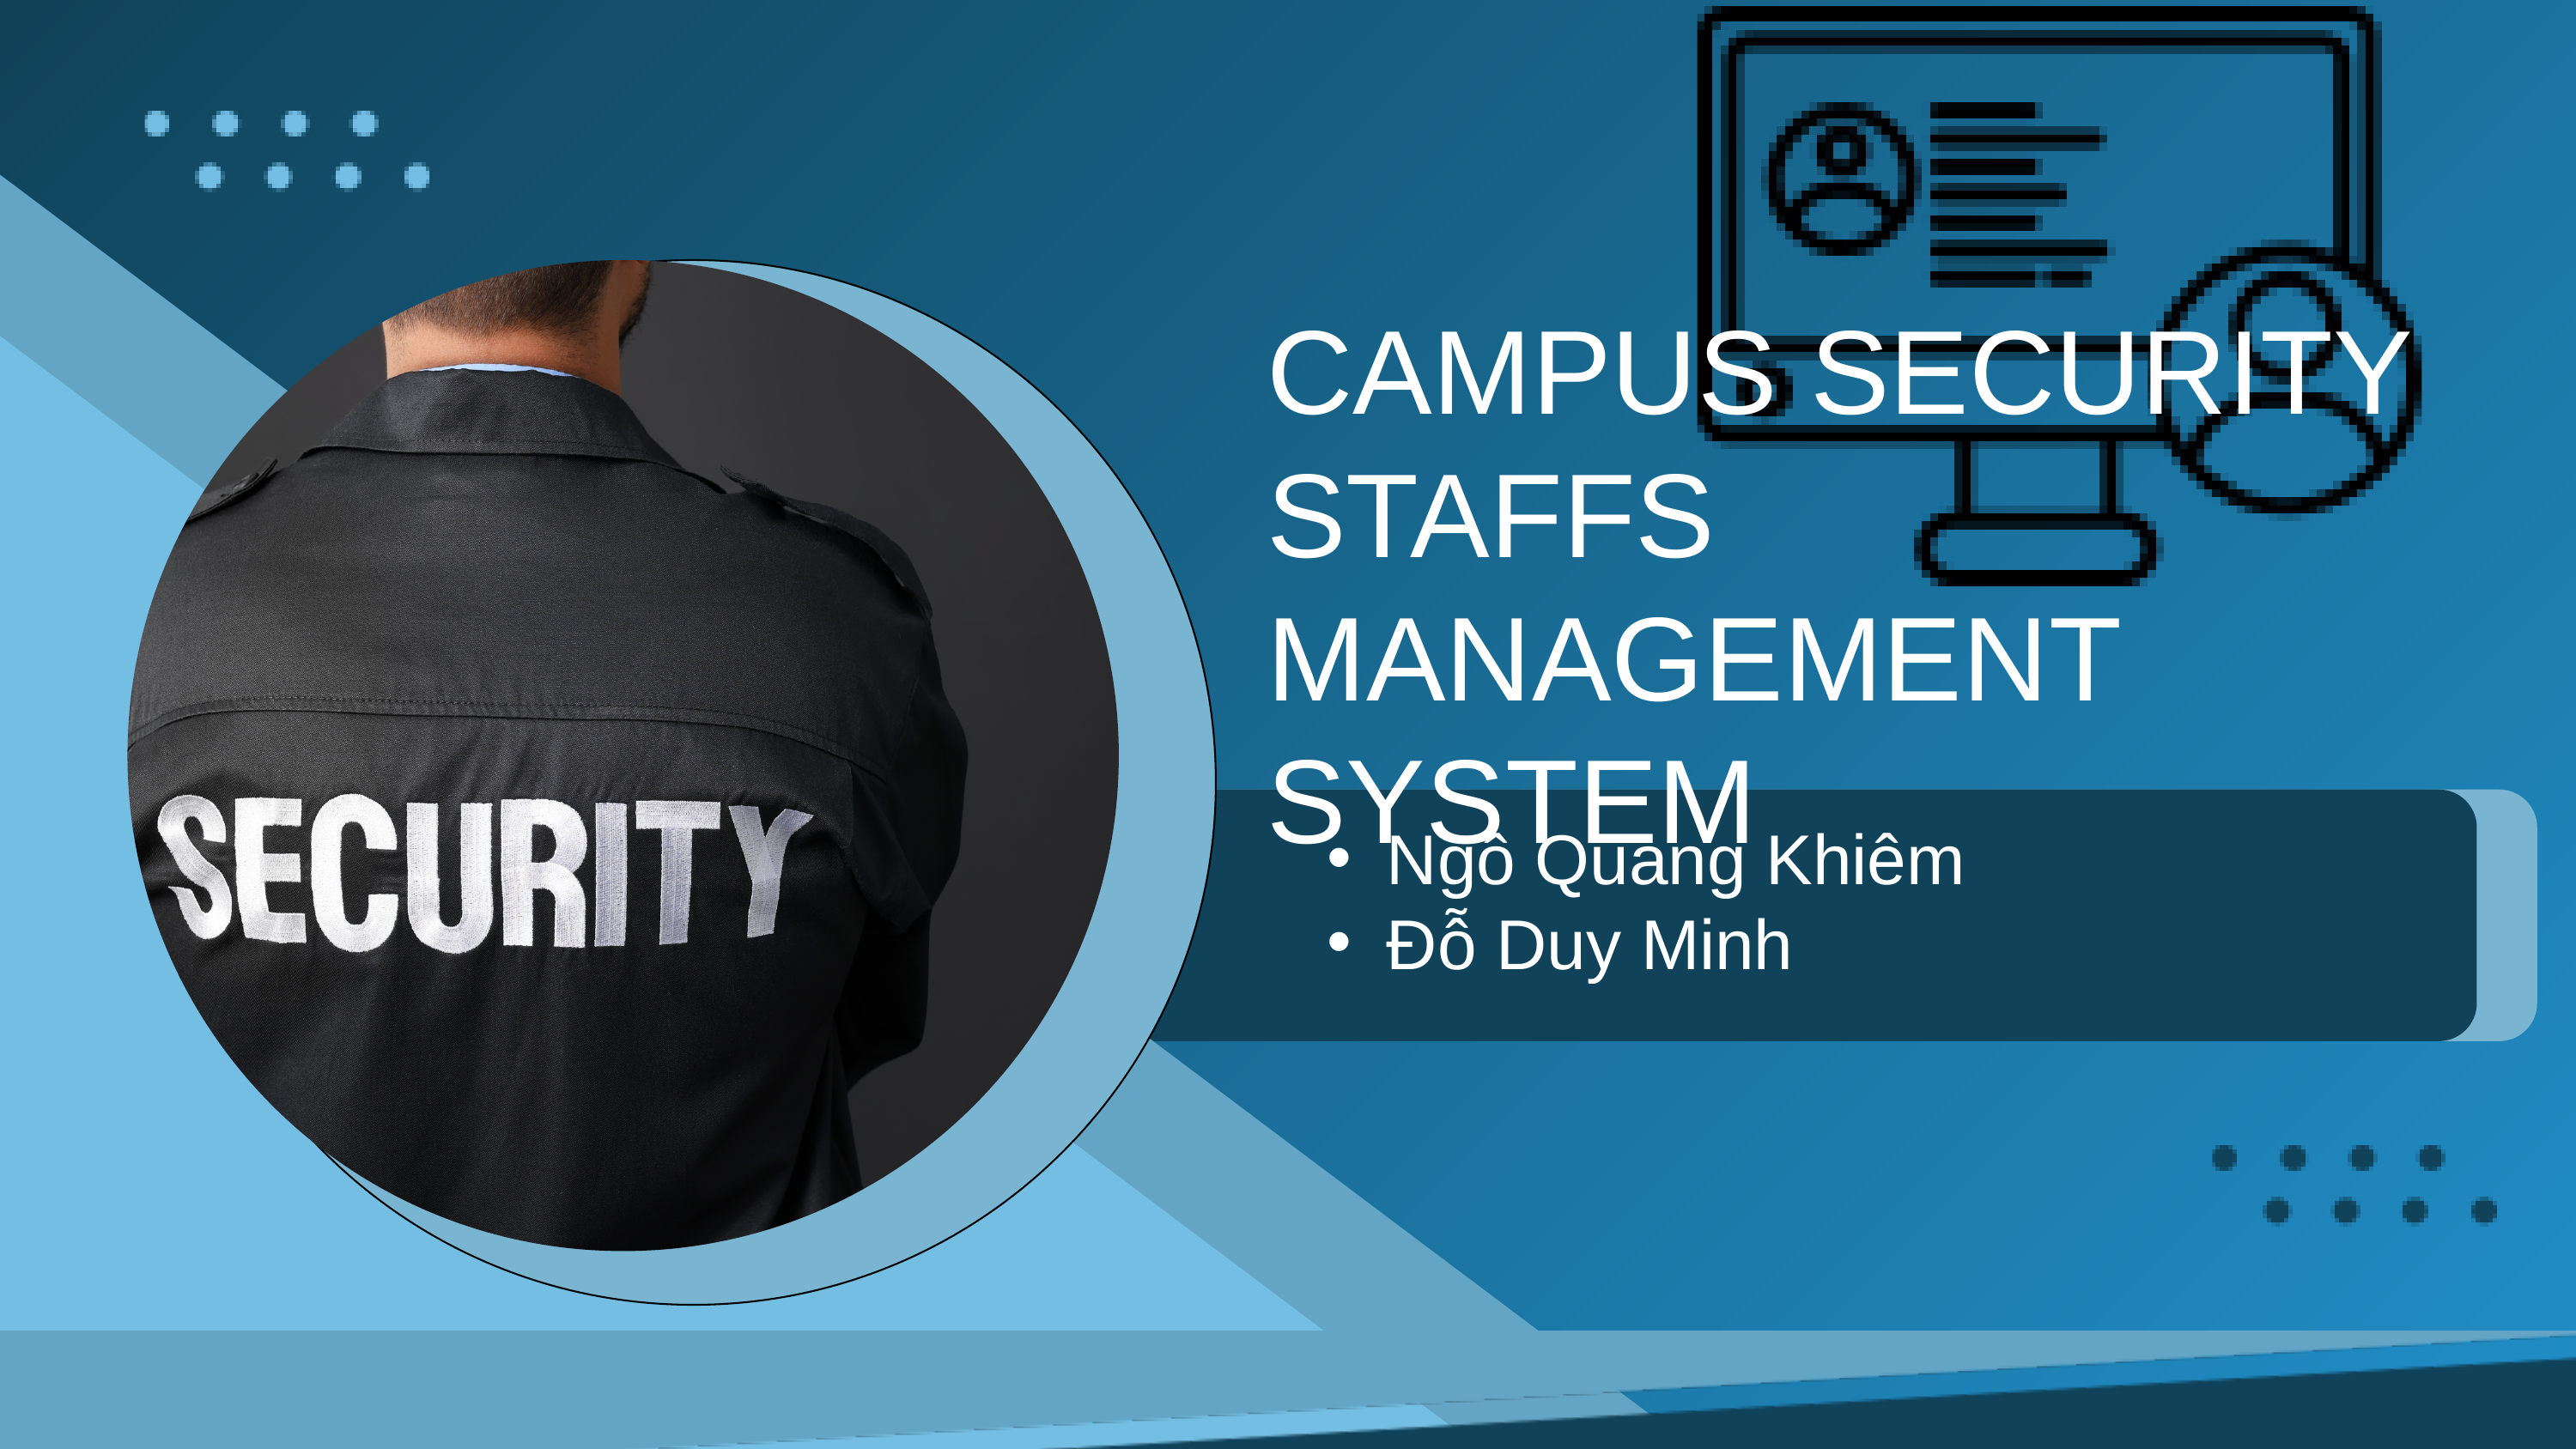

CAMPUS SECURITY STAFFS MANAGEMENT SYSTEM

Ngô Quang Khiêm
Đỗ Duy Minh